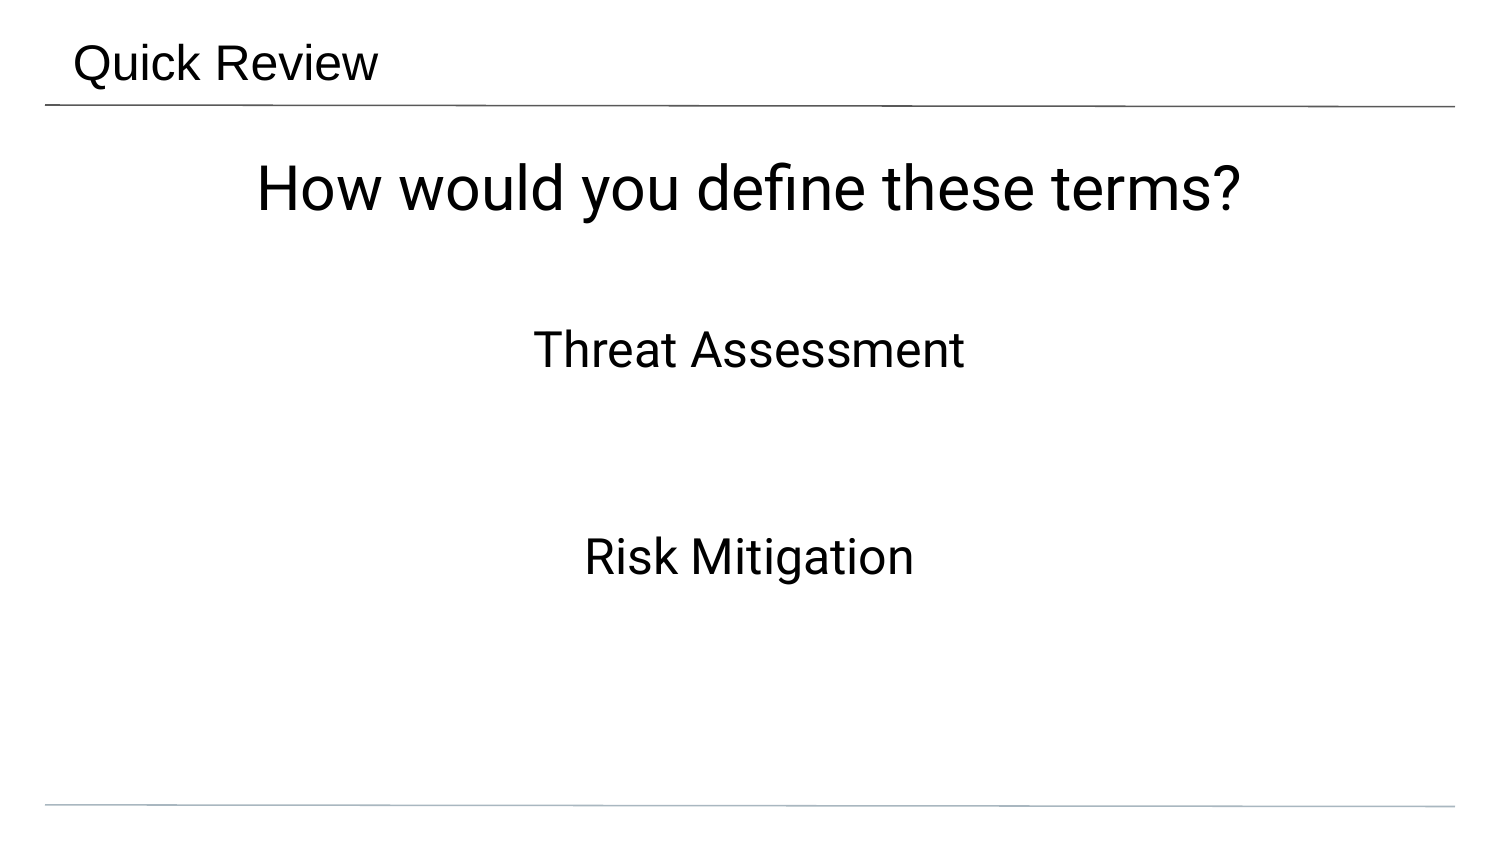

# Quick Review
How would you define these terms?

Threat Assessment

Risk Mitigation